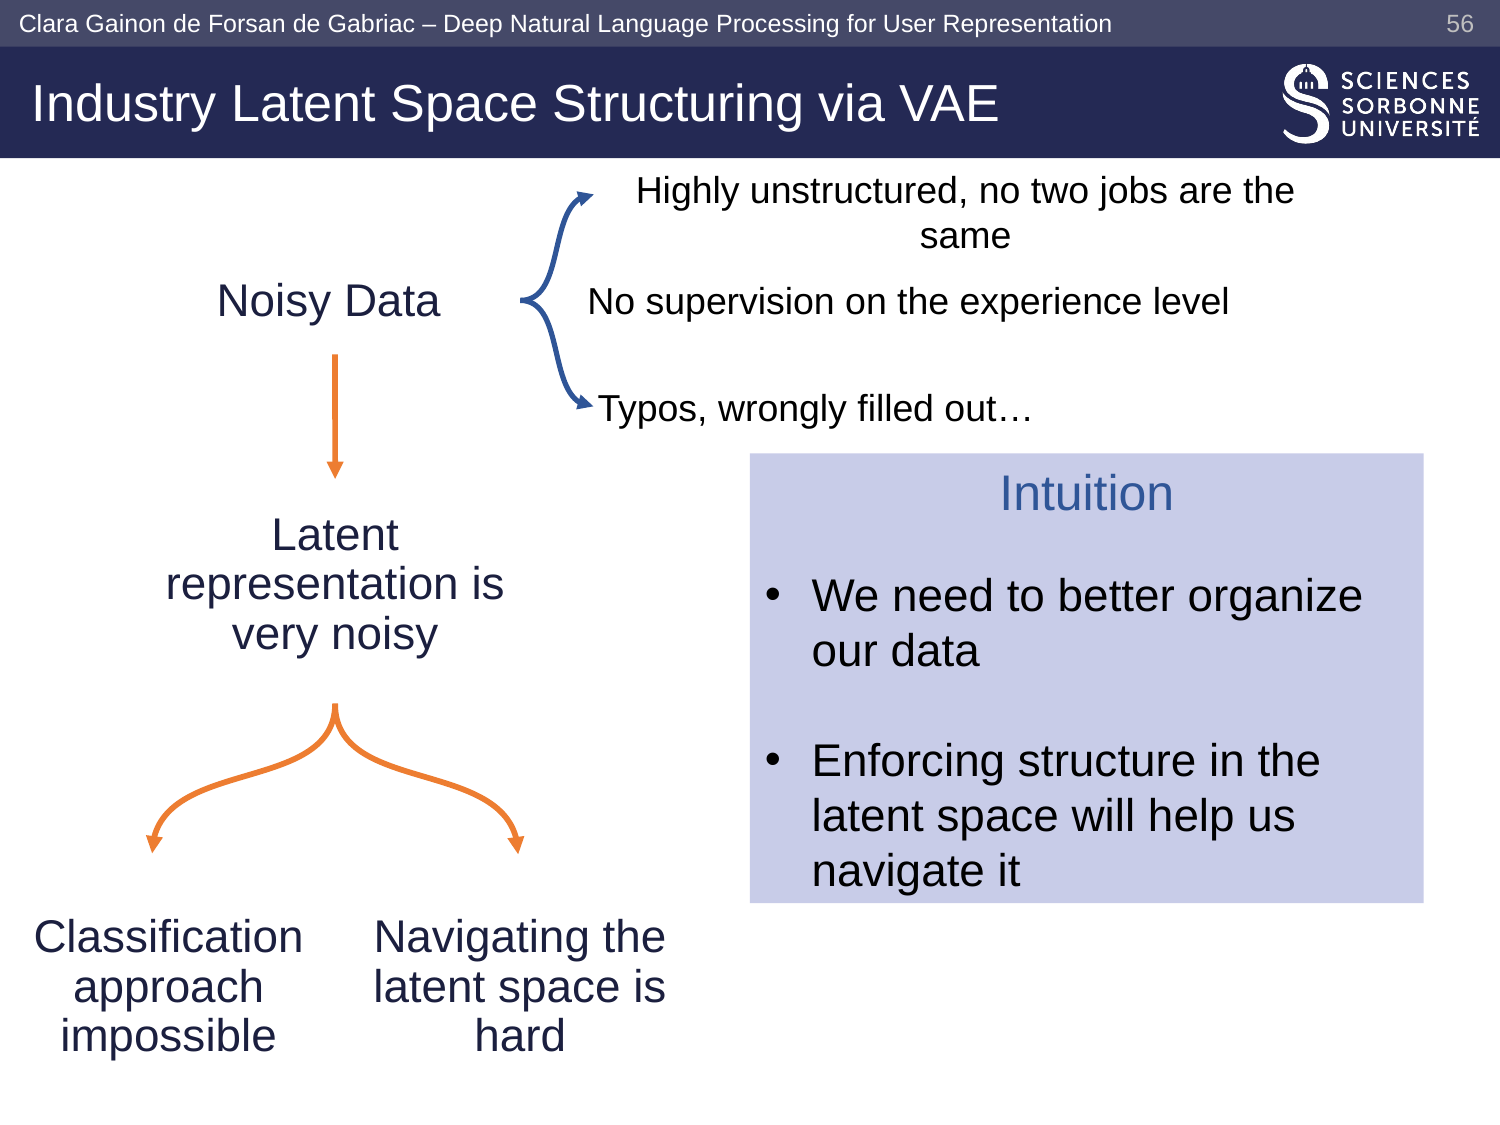

56
# Industry Latent Space Structuring via VAE
Highly unstructured, no two jobs are the same

Noisy Data
No supervision on the experience level
Typos, wrongly filled out…
Intuition

We need to better organize our data

Enforcing structure in the latent space will help us navigate it
Latent representation is very noisy

Classification approach impossible
Navigating the latent space is hard